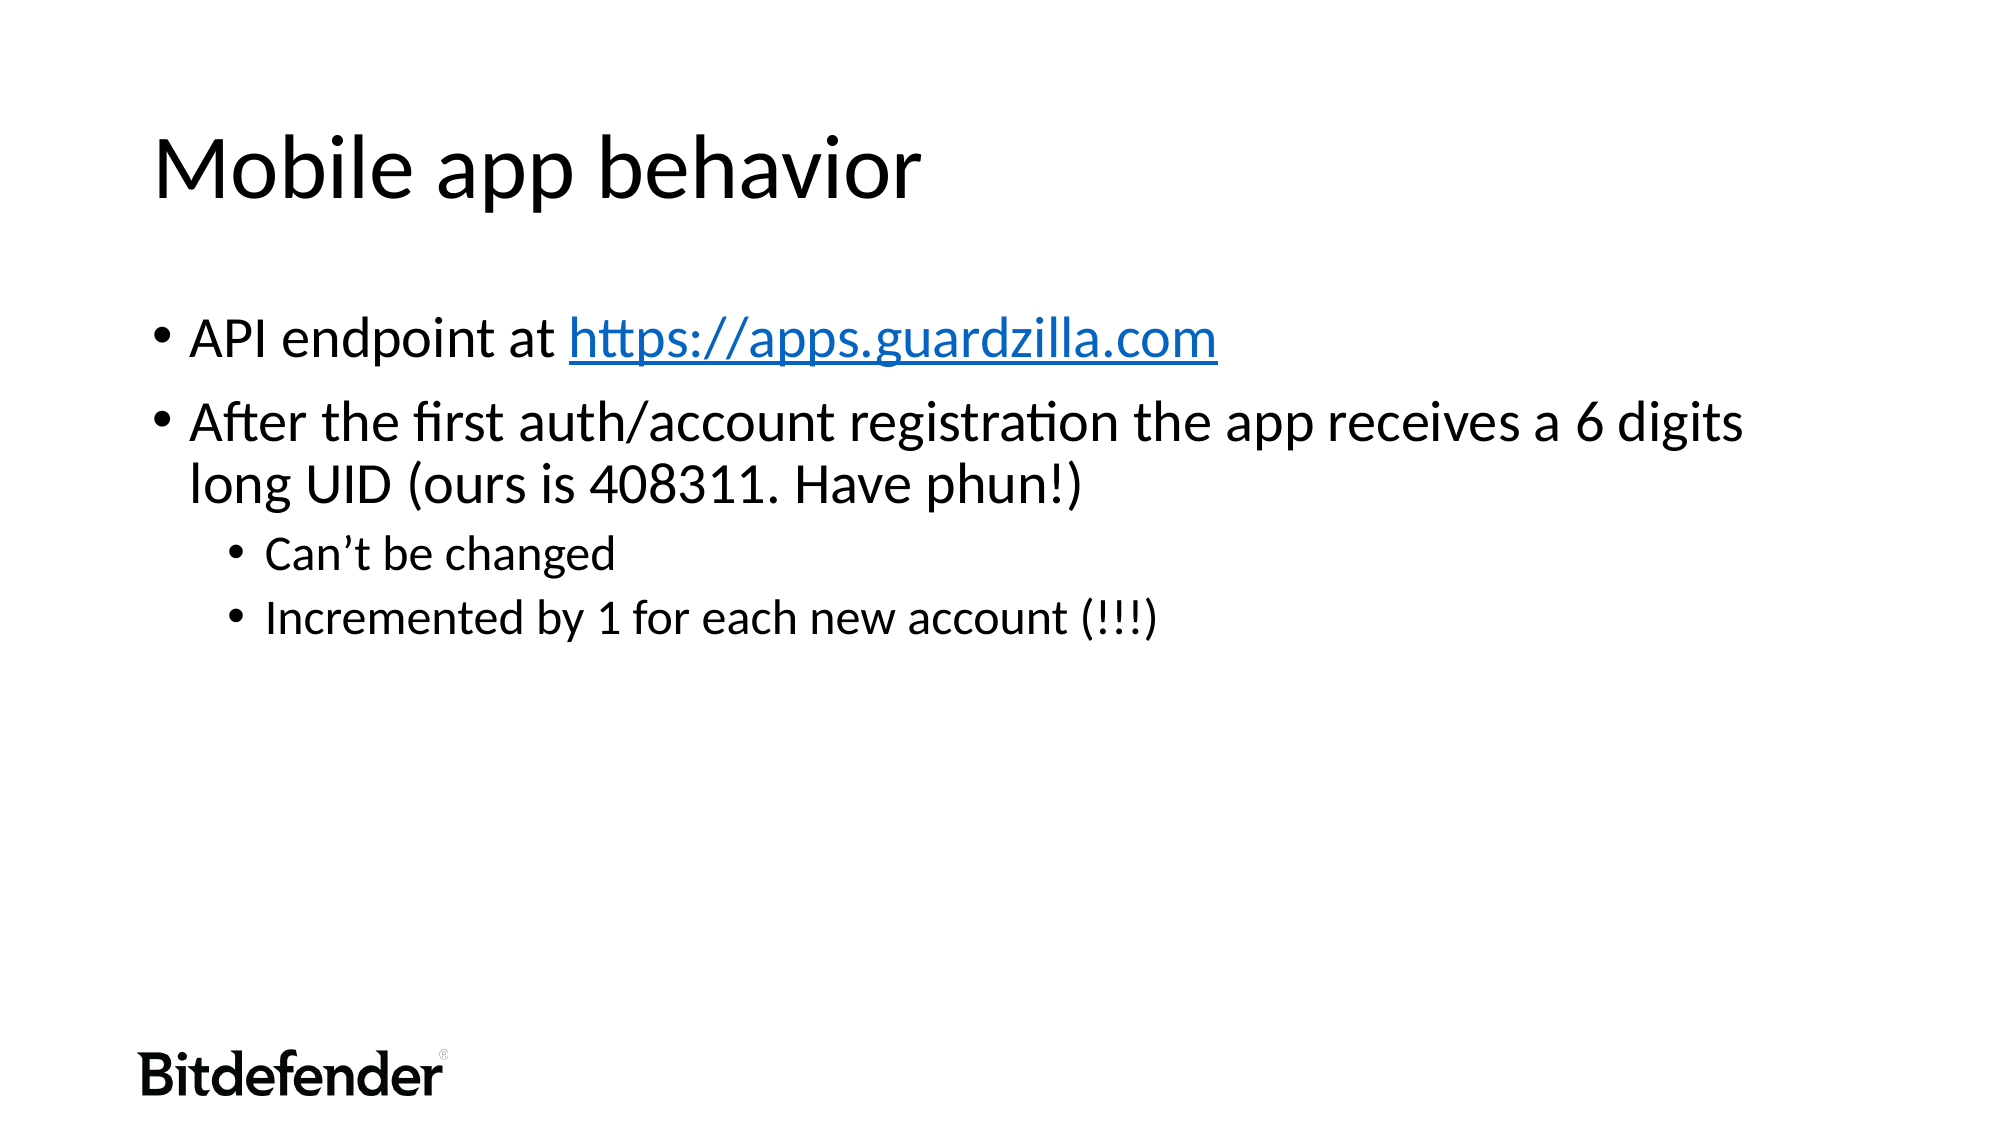

# Mobile app behavior
API endpoint at https://apps.guardzilla.com
After the first auth/account registration the app receives a 6 digits long UID (ours is 408311. Have phun!)
Can’t be changed
Incremented by 1 for each new account (!!!)